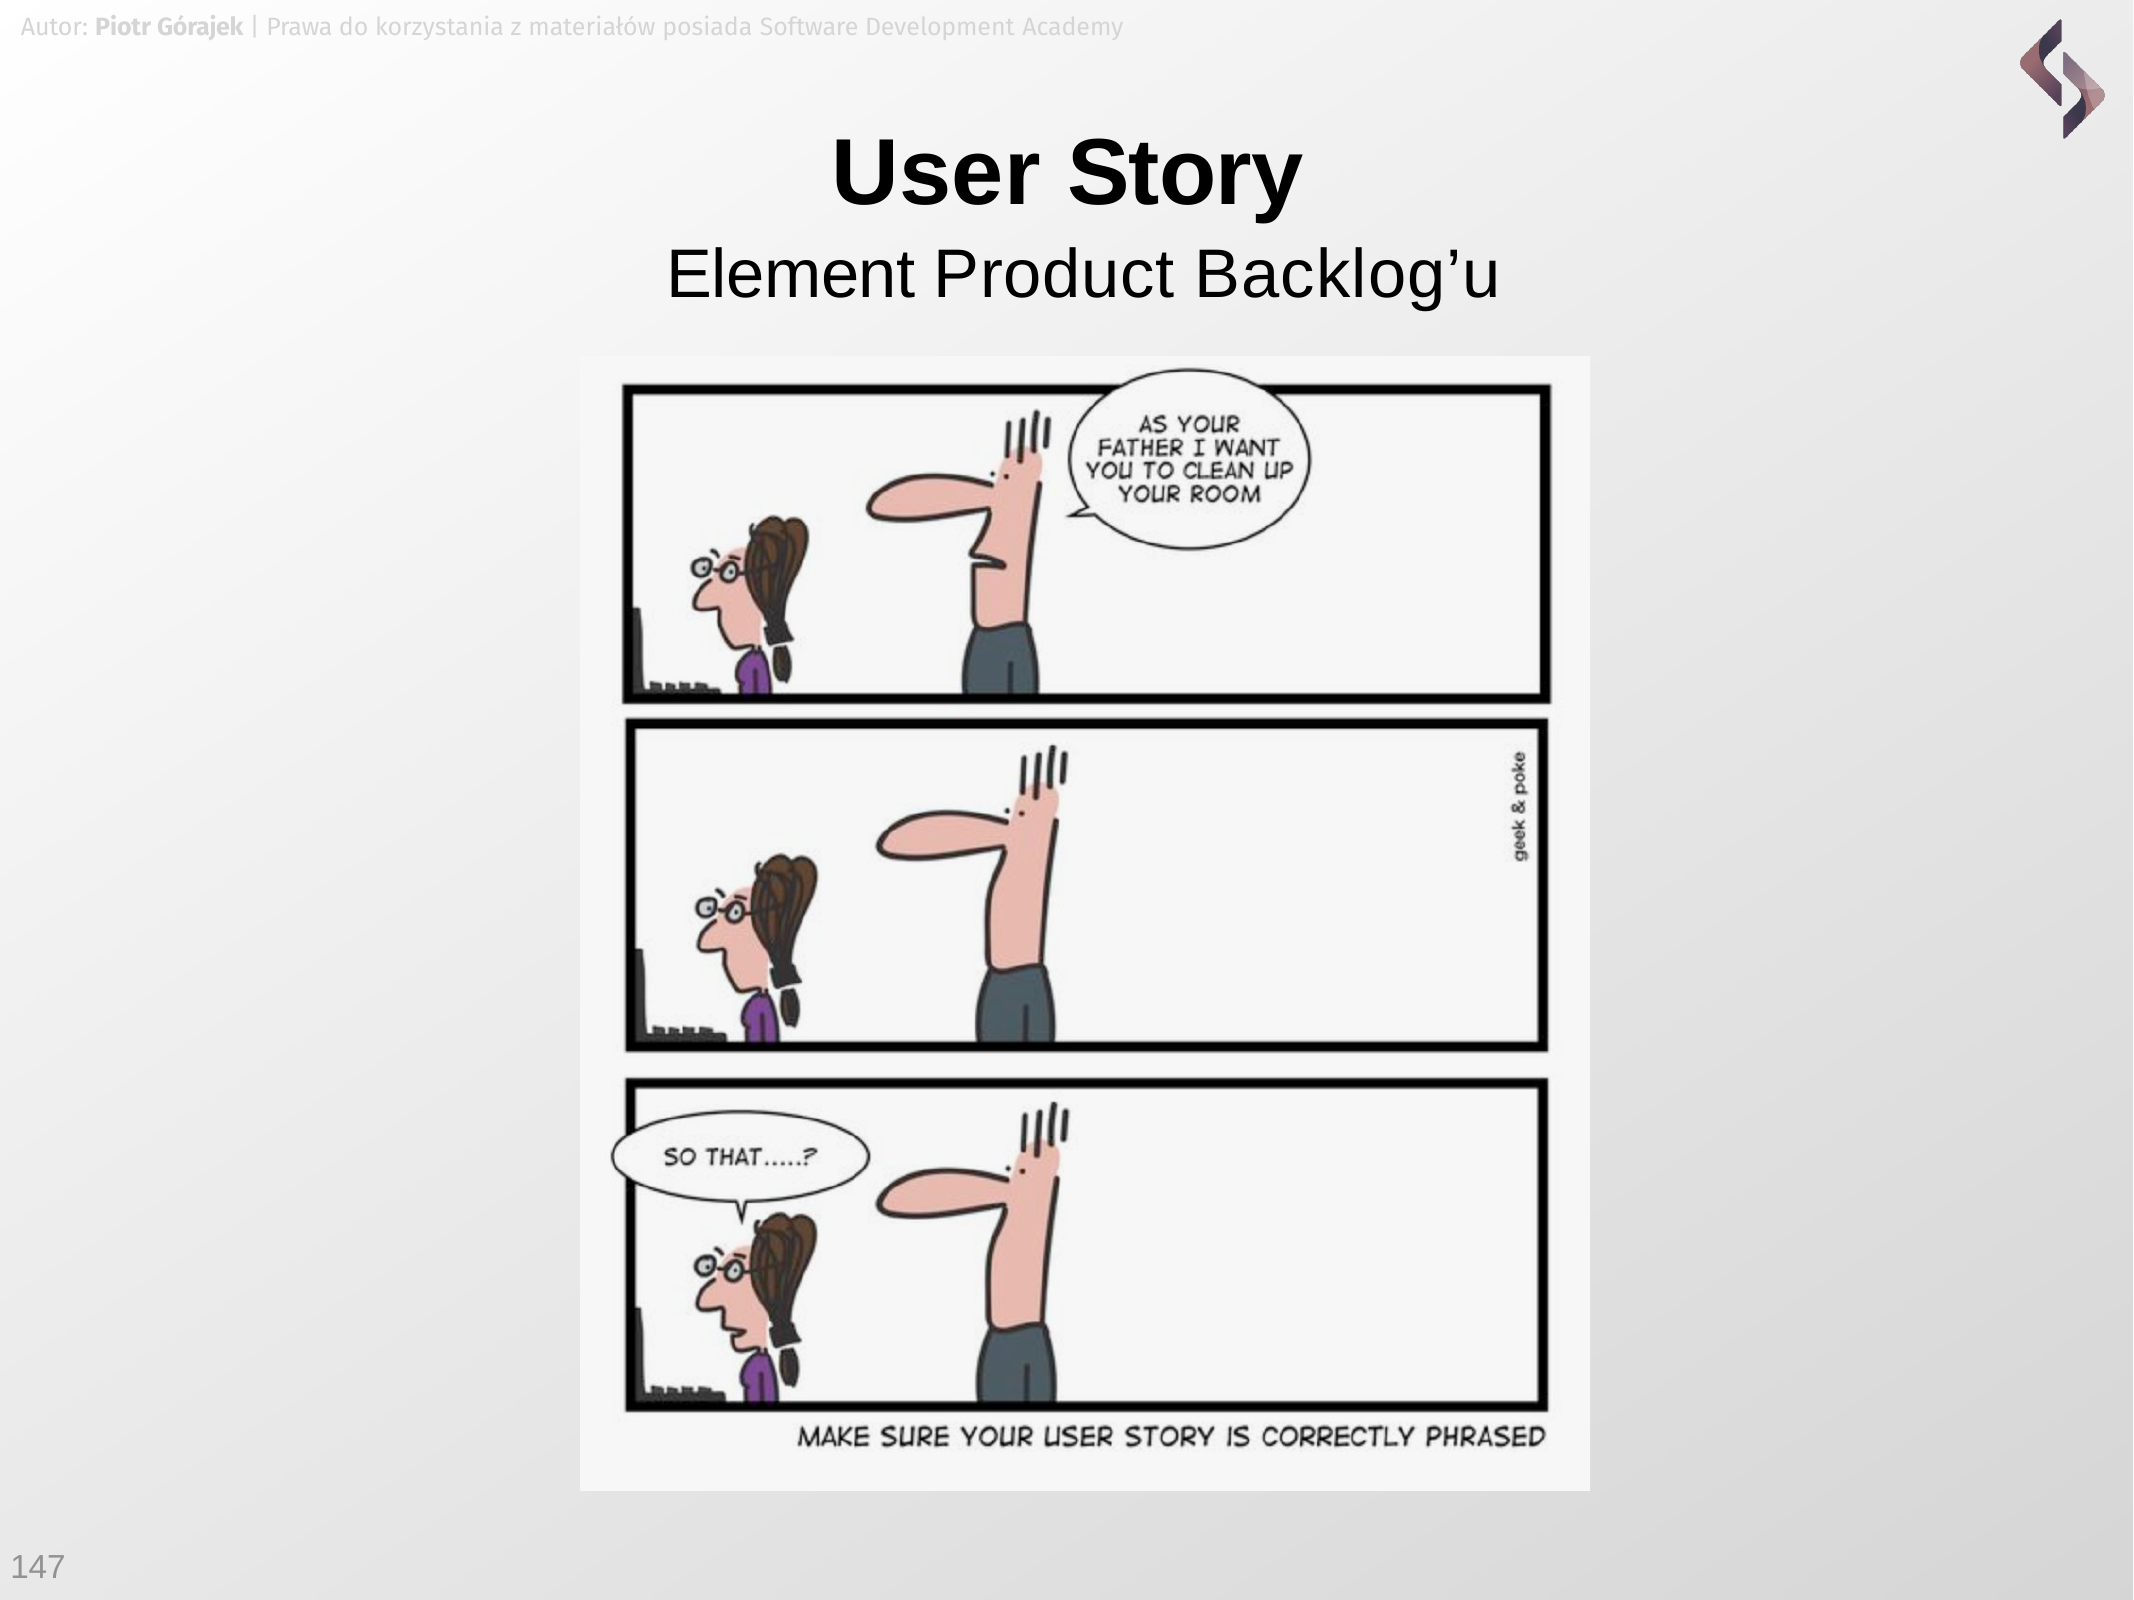

Autor: Piotr Górajek | Prawa do korzystania z materiałów posiada Software Development Academy
# User Story
Element Product Backlog’u

147